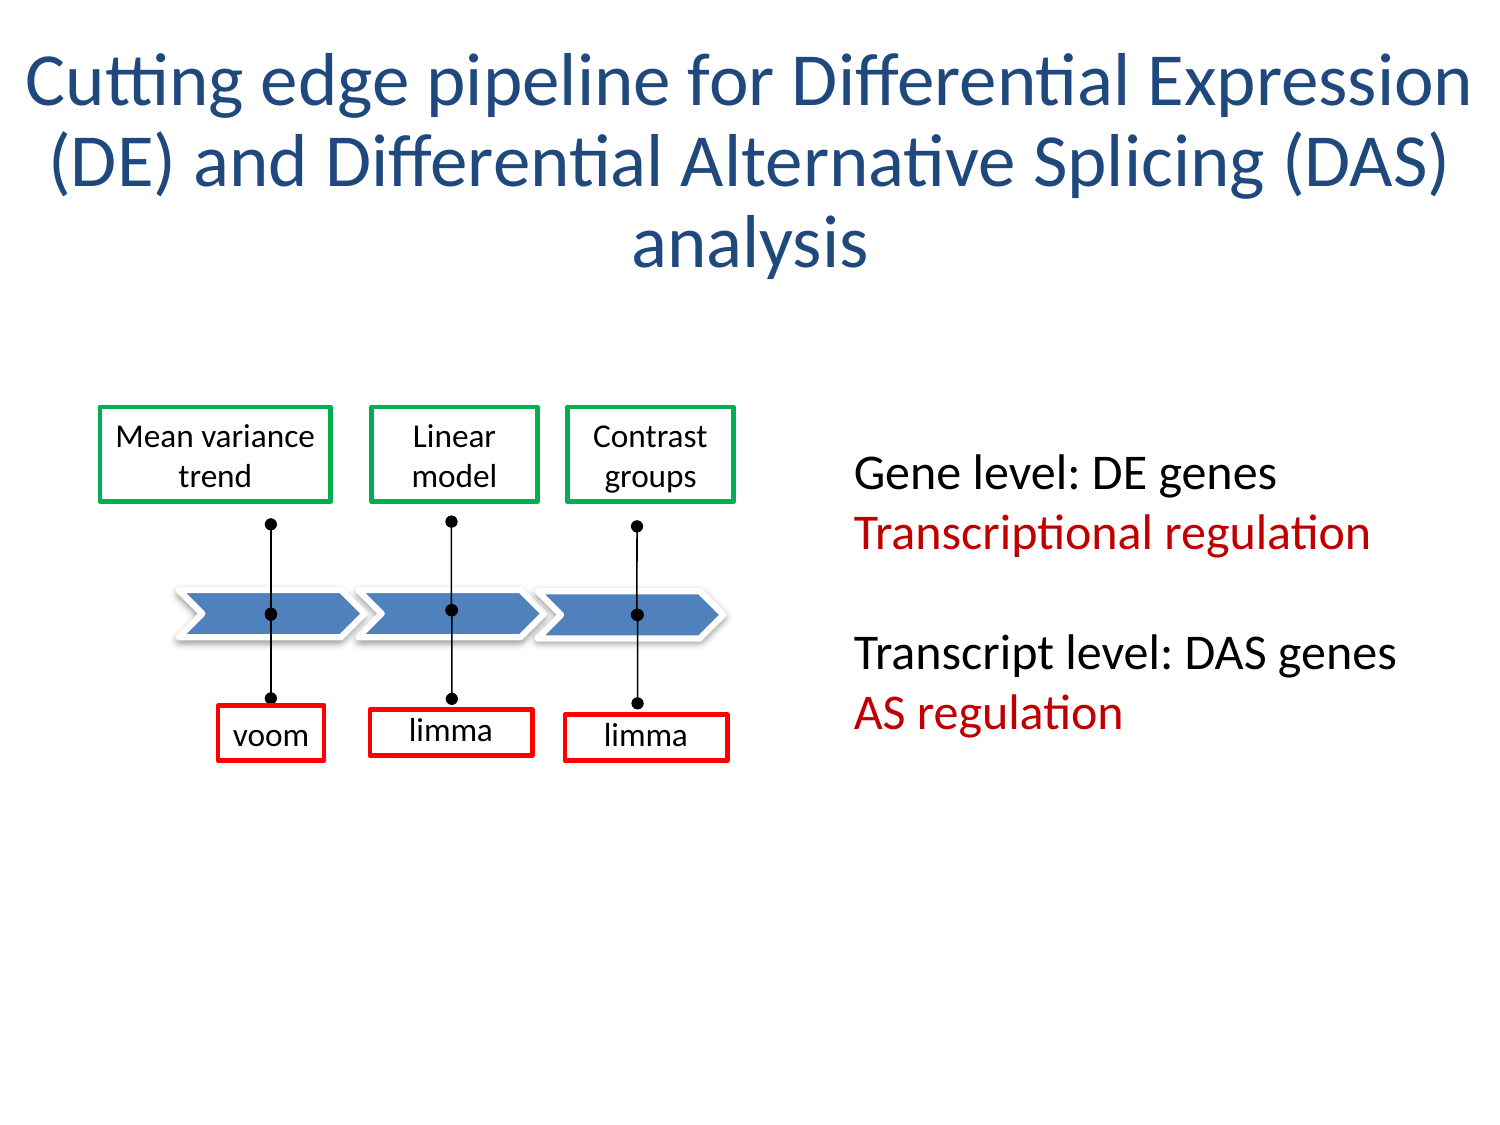

Cutting edge pipeline for Differential Expression (DE) and Differential Alternative Splicing (DAS) analysis
Mean variance trend
Linear model
Contrast groups

voom
limma
limma
Gene level: DE genes
Transcriptional regulation

Transcript level: DAS genes
AS regulation